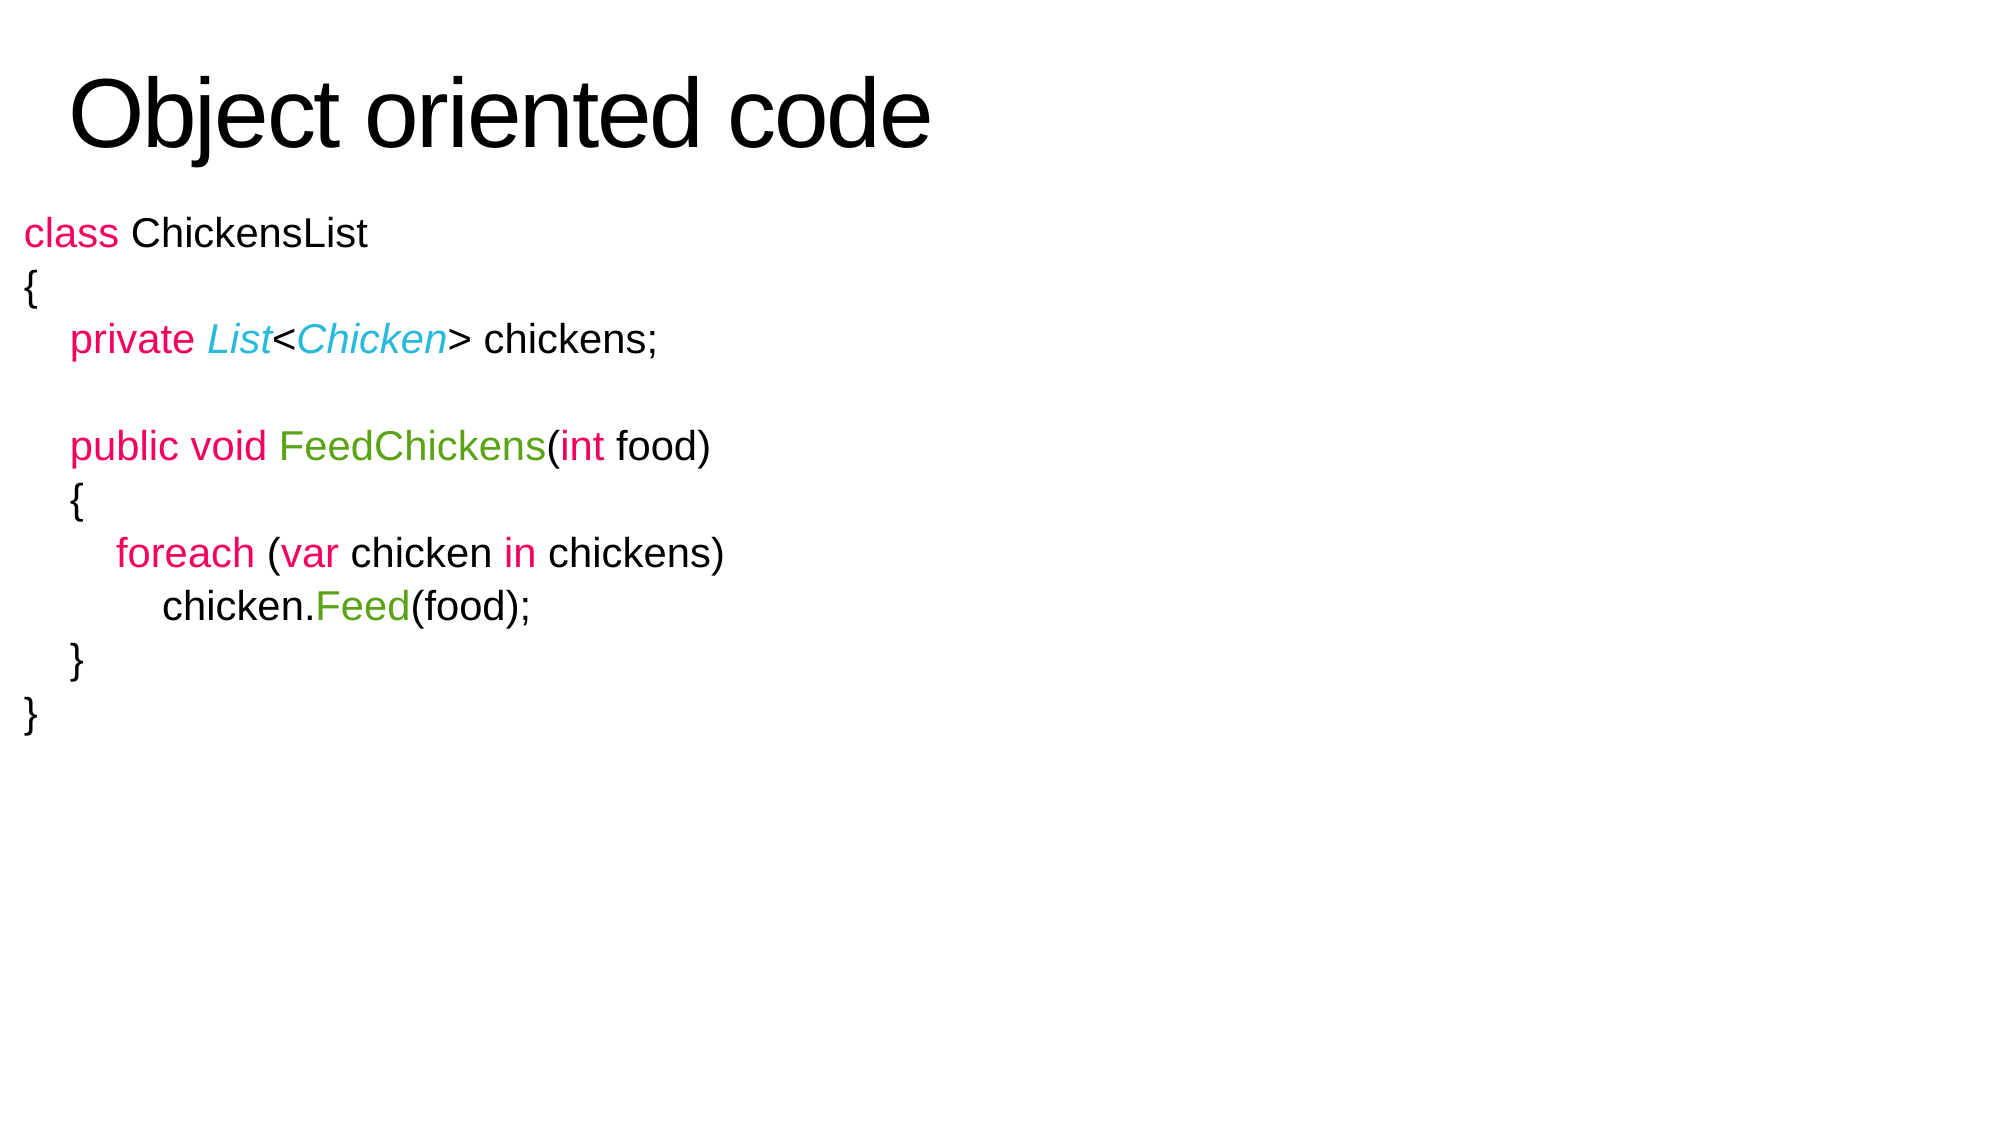

# Object oriented code
class ChickensList
{
    private List<Chicken> chickens;

    public void FeedChickens(int food)
    {
        foreach (var chicken in chickens)
            chicken.Feed(food);
    }
}